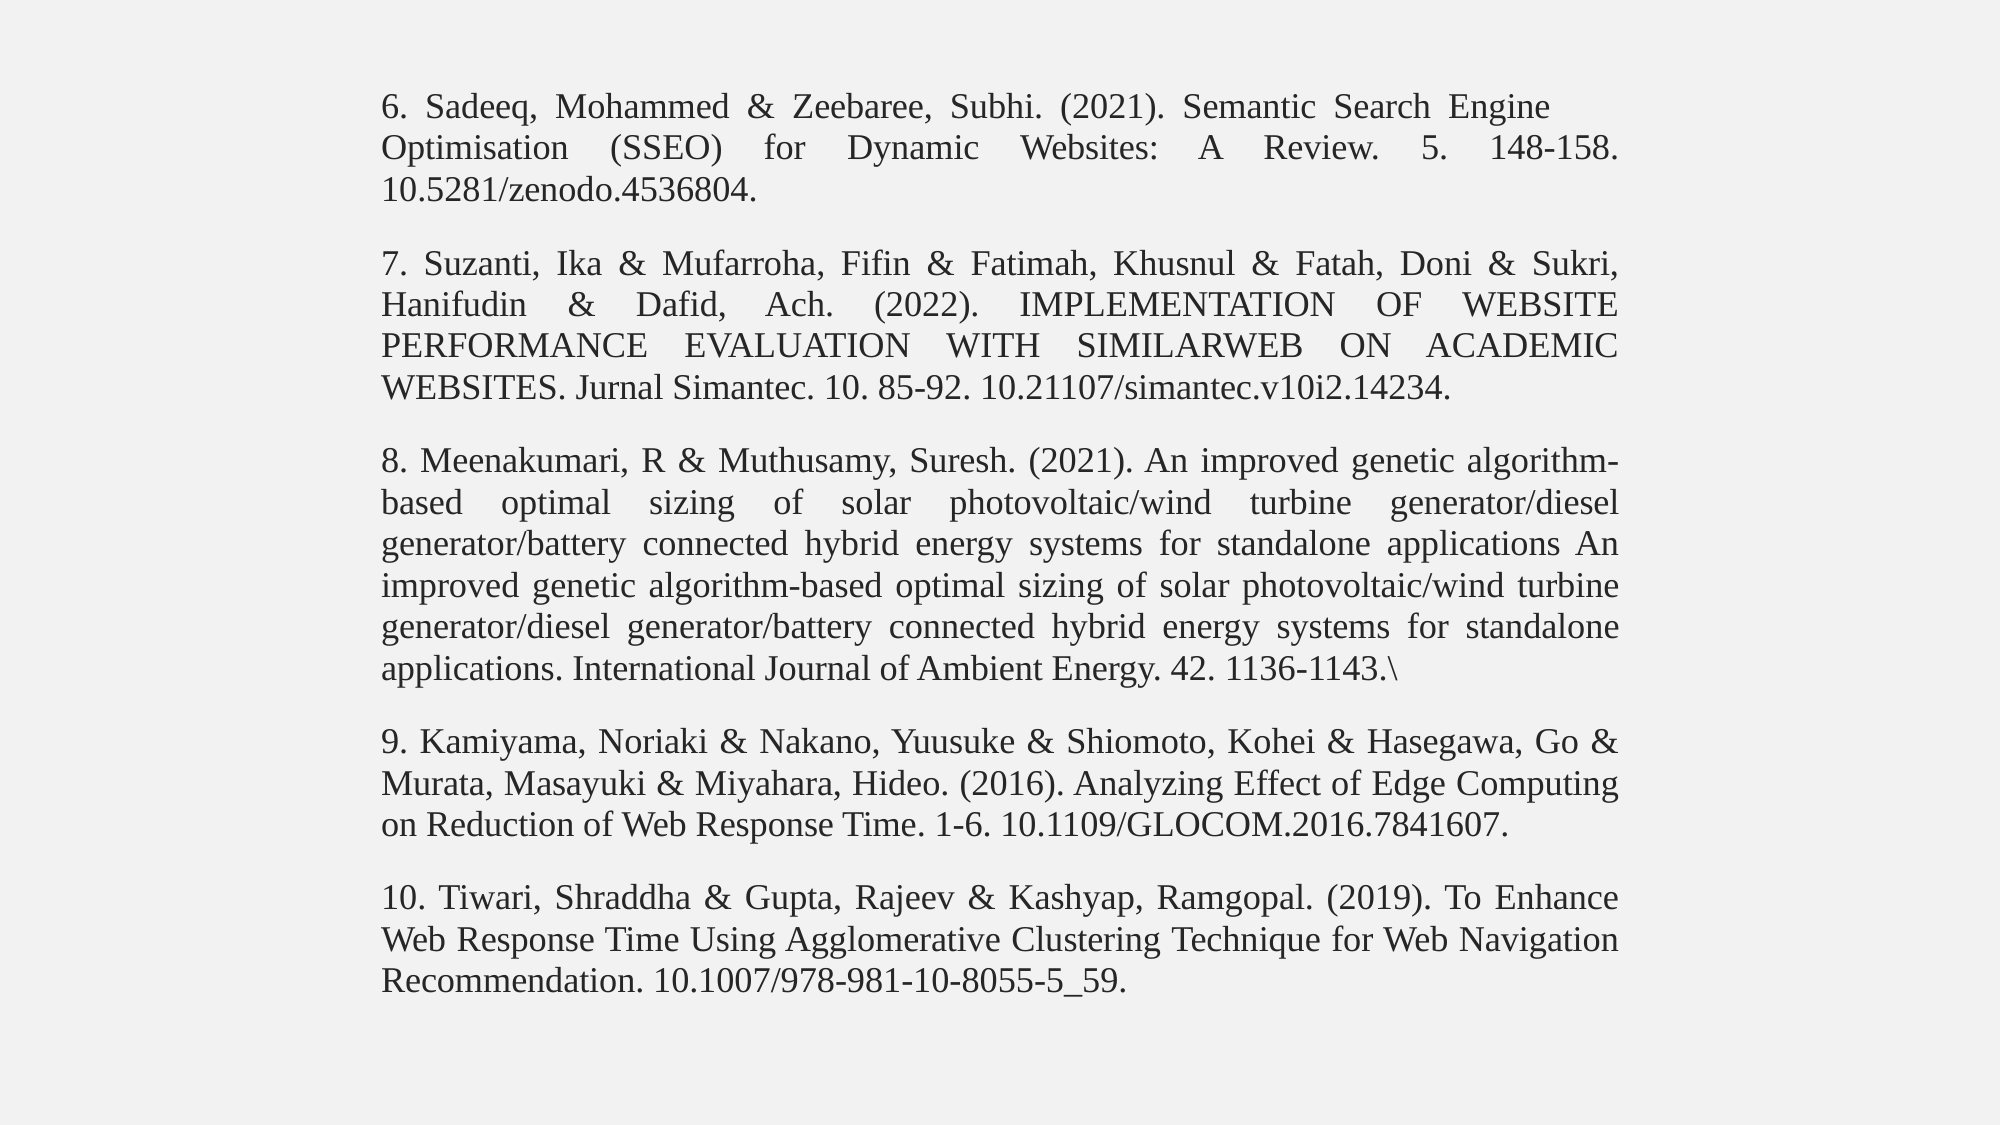

6. Sadeeq, Mohammed & Zeebaree, Subhi. (2021). Semantic Search Engine     Optimisation (SSEO) for Dynamic Websites: A Review. 5. 148-158. 10.5281/zenodo.4536804.
7. Suzanti, Ika & Mufarroha, Fifin & Fatimah, Khusnul & Fatah, Doni & Sukri, Hanifudin & Dafid, Ach. (2022). IMPLEMENTATION OF WEBSITE PERFORMANCE EVALUATION WITH SIMILARWEB ON ACADEMIC WEBSITES. Jurnal Simantec. 10. 85-92. 10.21107/simantec.v10i2.14234.
8. Meenakumari, R & Muthusamy, Suresh. (2021). An improved genetic algorithm-based optimal sizing of solar photovoltaic/wind turbine generator/diesel generator/battery connected hybrid energy systems for standalone applications An improved genetic algorithm-based optimal sizing of solar photovoltaic/wind turbine generator/diesel generator/battery connected hybrid energy systems for standalone applications. International Journal of Ambient Energy. 42. 1136-1143.\
9. Kamiyama, Noriaki & Nakano, Yuusuke & Shiomoto, Kohei & Hasegawa, Go & Murata, Masayuki & Miyahara, Hideo. (2016). Analyzing Effect of Edge Computing on Reduction of Web Response Time. 1-6. 10.1109/GLOCOM.2016.7841607.
10. Tiwari, Shraddha & Gupta, Rajeev & Kashyap, Ramgopal. (2019). To Enhance Web Response Time Using Agglomerative Clustering Technique for Web Navigation Recommendation. 10.1007/978-981-10-8055-5_59.